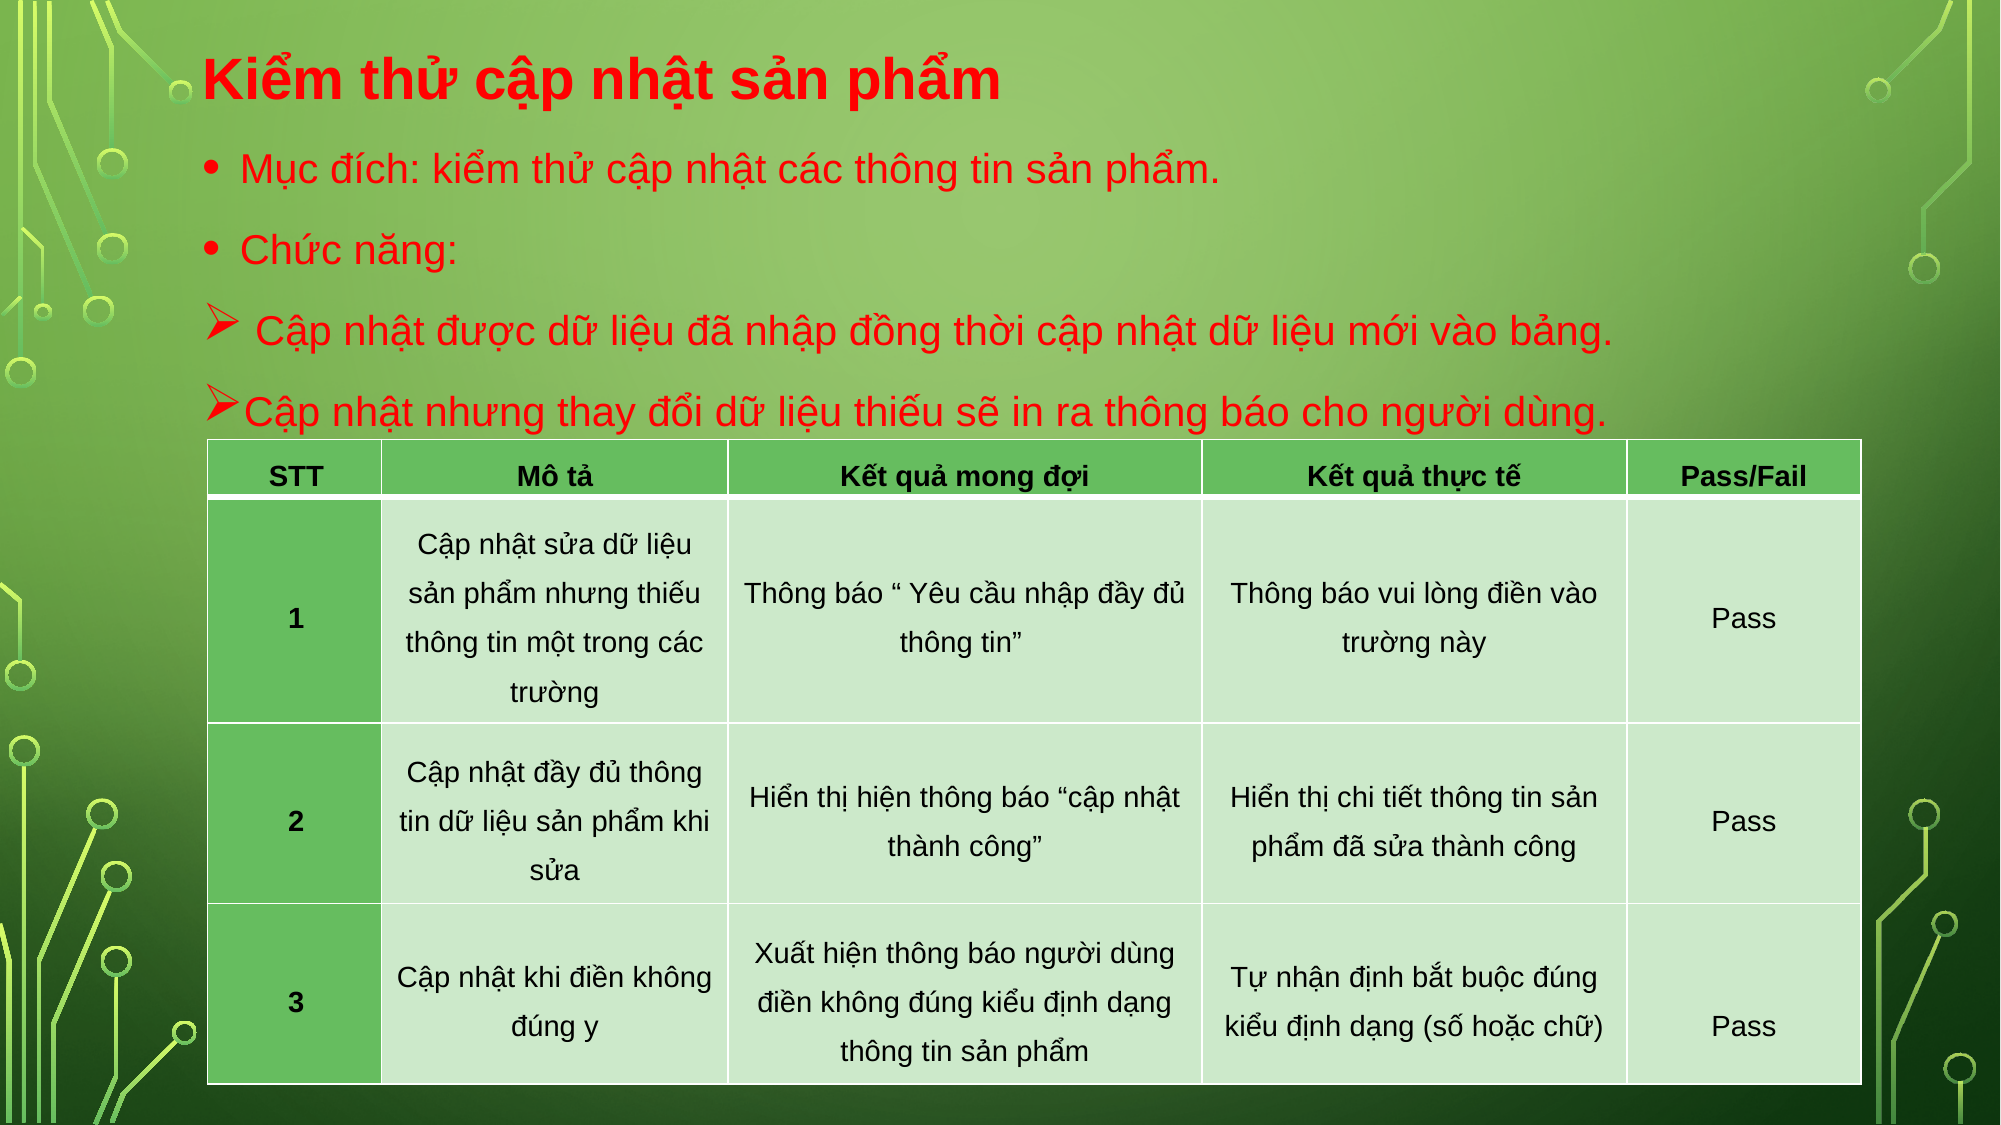

Kiểm thử cập nhật sản phẩm
Mục đích: kiểm thử cập nhật các thông tin sản phẩm.
Chức năng:
 Cập nhật được dữ liệu đã nhập đồng thời cập nhật dữ liệu mới vào bảng.
Cập nhật nhưng thay đổi dữ liệu thiếu sẽ in ra thông báo cho người dùng.
#
| STT | Mô tả | Kết quả mong đợi | Kết quả thực tế | Pass/Fail |
| --- | --- | --- | --- | --- |
| 1 | Cập nhật sửa dữ liệu sản phẩm nhưng thiếu thông tin một trong các trường | Thông báo “ Yêu cầu nhập đầy đủ thông tin” | Thông báo vui lòng điền vào trường này | Pass |
| 2 | Cập nhật đầy đủ thông tin dữ liệu sản phẩm khi sửa | Hiển thị hiện thông báo “cập nhật thành công” | Hiển thị chi tiết thông tin sản phẩm đã sửa thành công | Pass |
| 3 | Cập nhật khi điền không đúng y | Xuất hiện thông báo người dùng điền không đúng kiểu định dạng thông tin sản phẩm | Tự nhận định bắt buộc đúng kiểu định dạng (số hoặc chữ) | Pass |